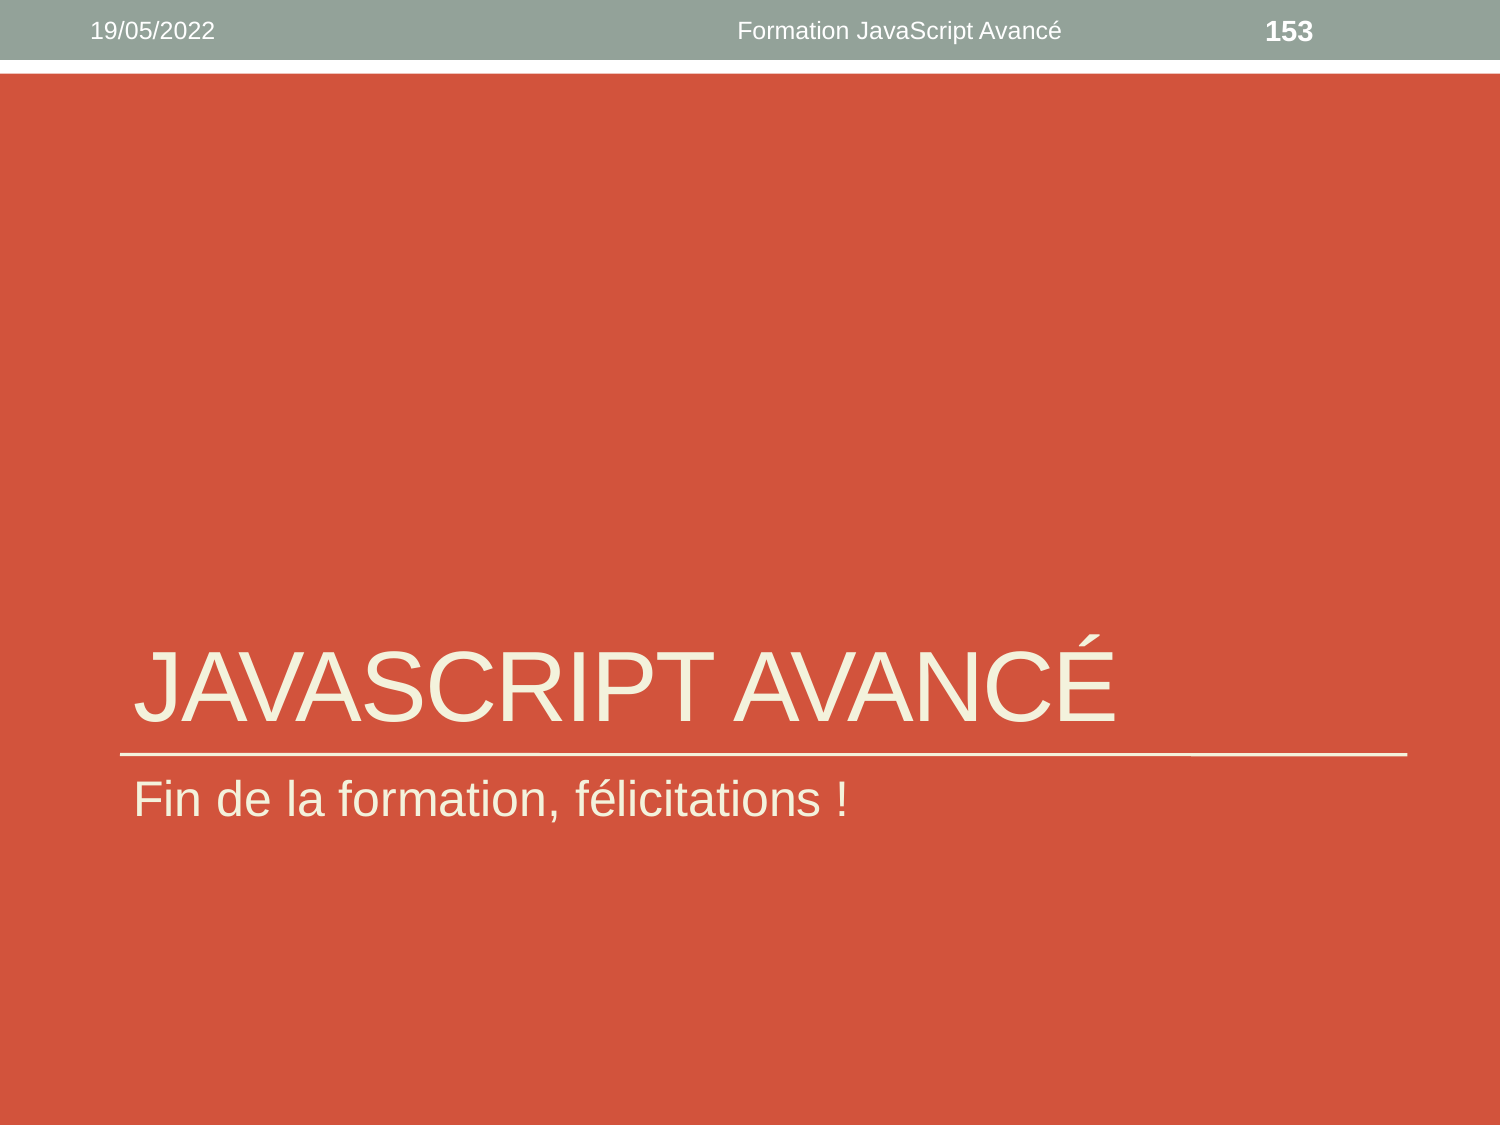

19/05/2022
Formation JavaScript Avancé
153
# Javascript Avancé
Fin de la formation, félicitations !